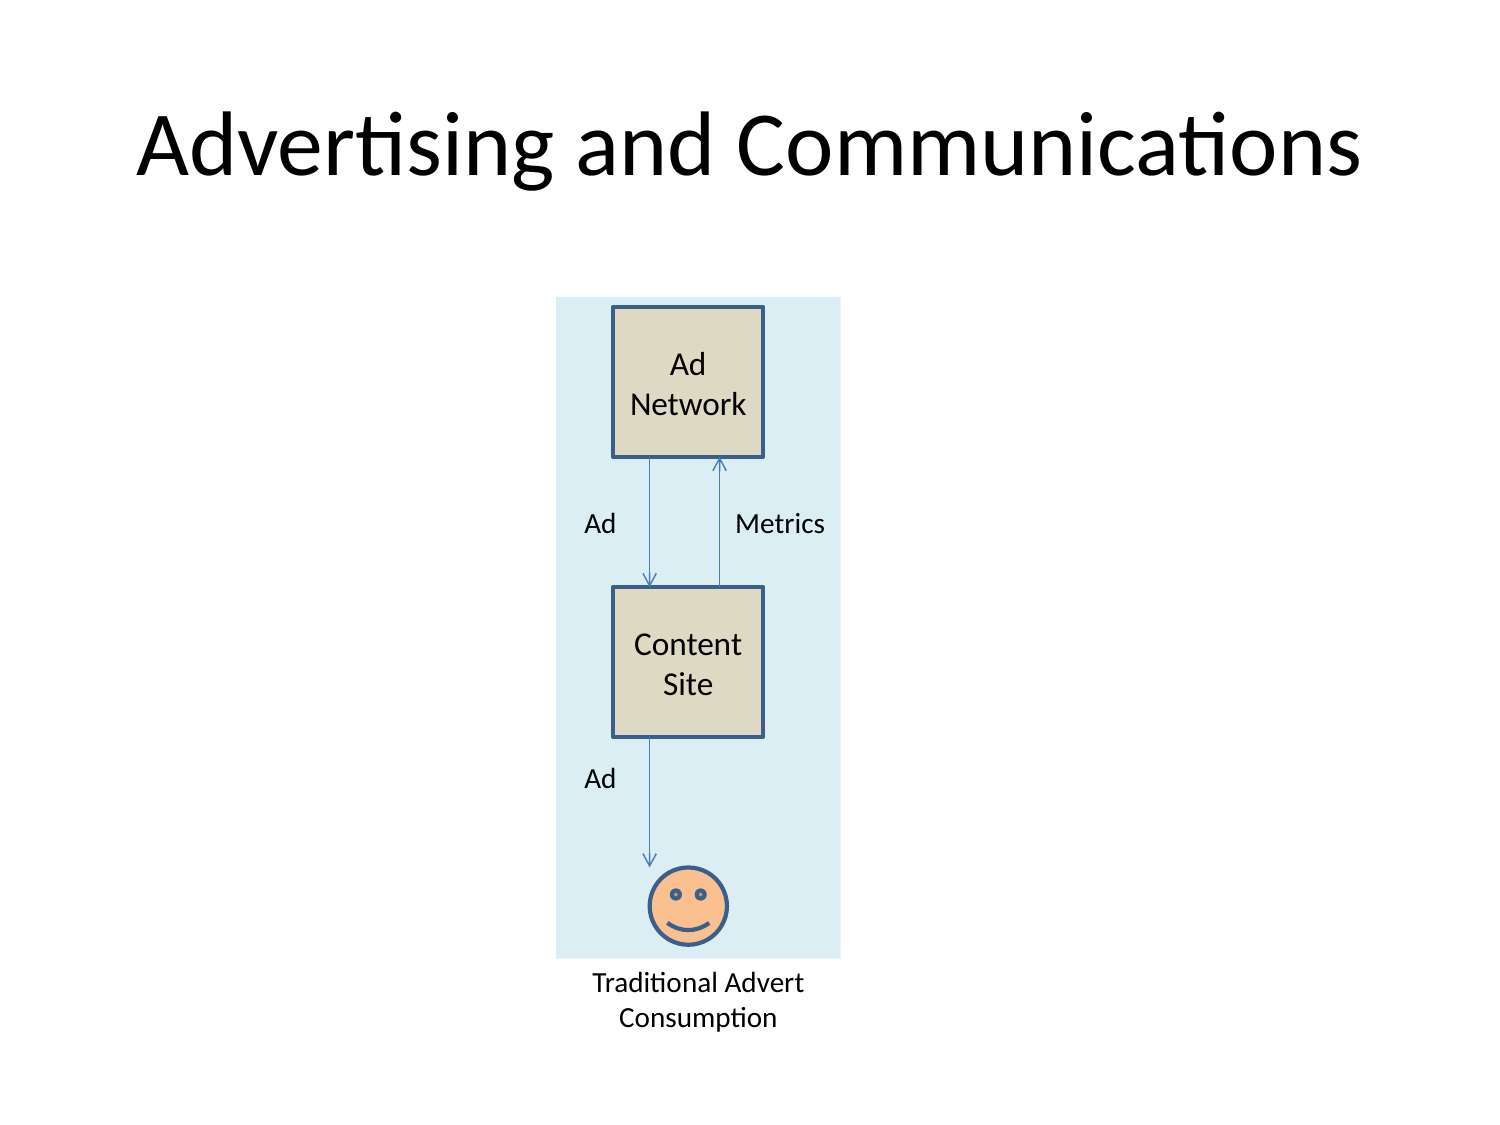

# Advertising and Communications

Ad Network
Ad
Metrics
Unable to
modify reviews
Content Site

Annotation Server

Reviews
Annotation Extension
Ad
 In-Situ Ad reviews
dialog

FTI POC

Ad Network
Ad
Metrics
Content Site
Ad

Traditional Advert
Consumption